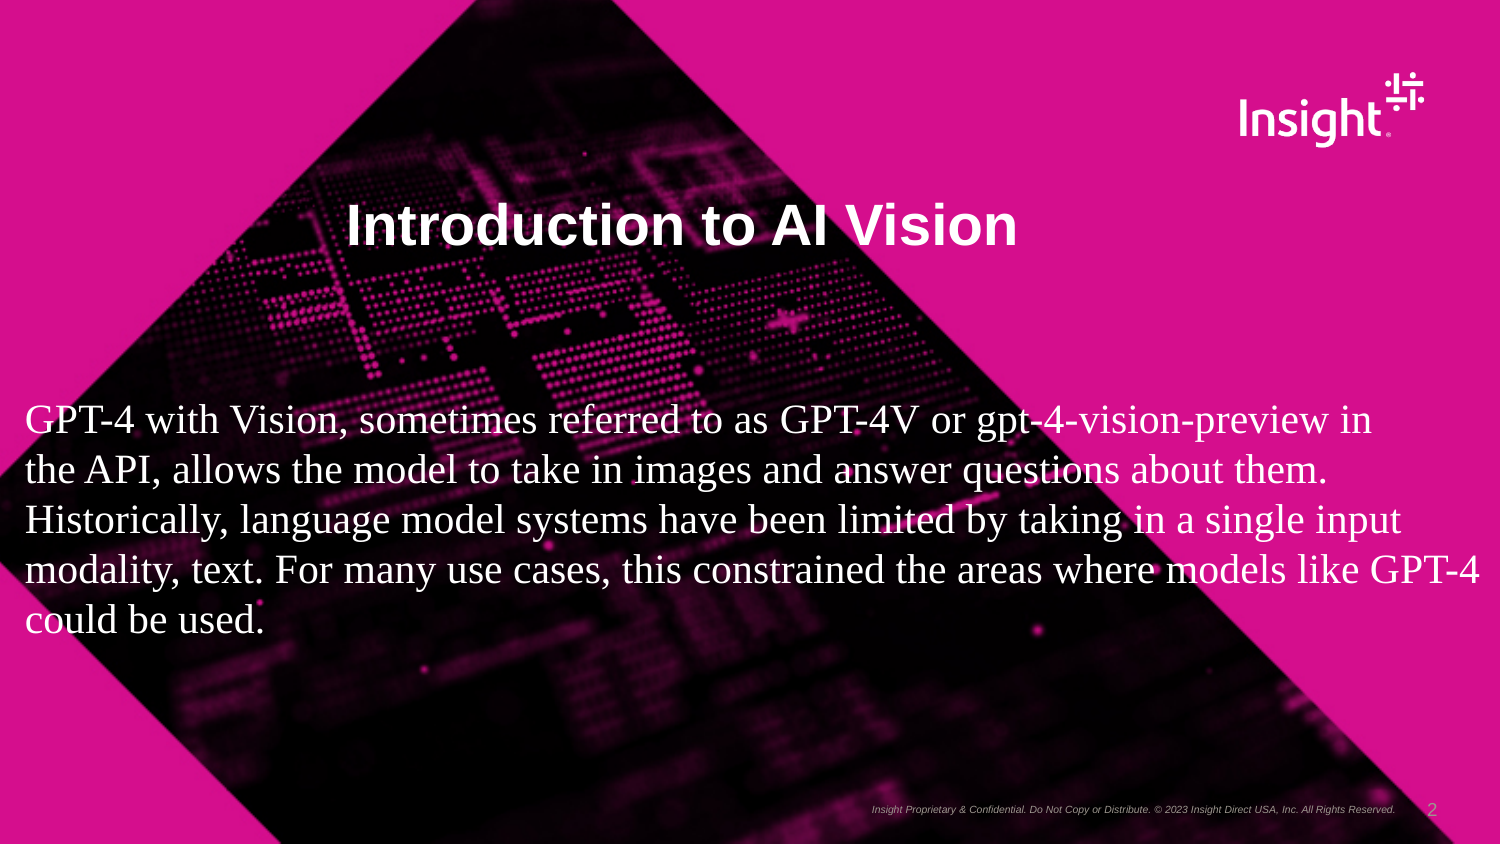

# Introduction to AI Vision
GPT-4 with Vision, sometimes referred to as GPT-4V or gpt-4-vision-preview in
the API, allows the model to take in images and answer questions about them.
Historically, language model systems have been limited by taking in a single input
modality, text. For many use cases, this constrained the areas where models like GPT-4
could be used.